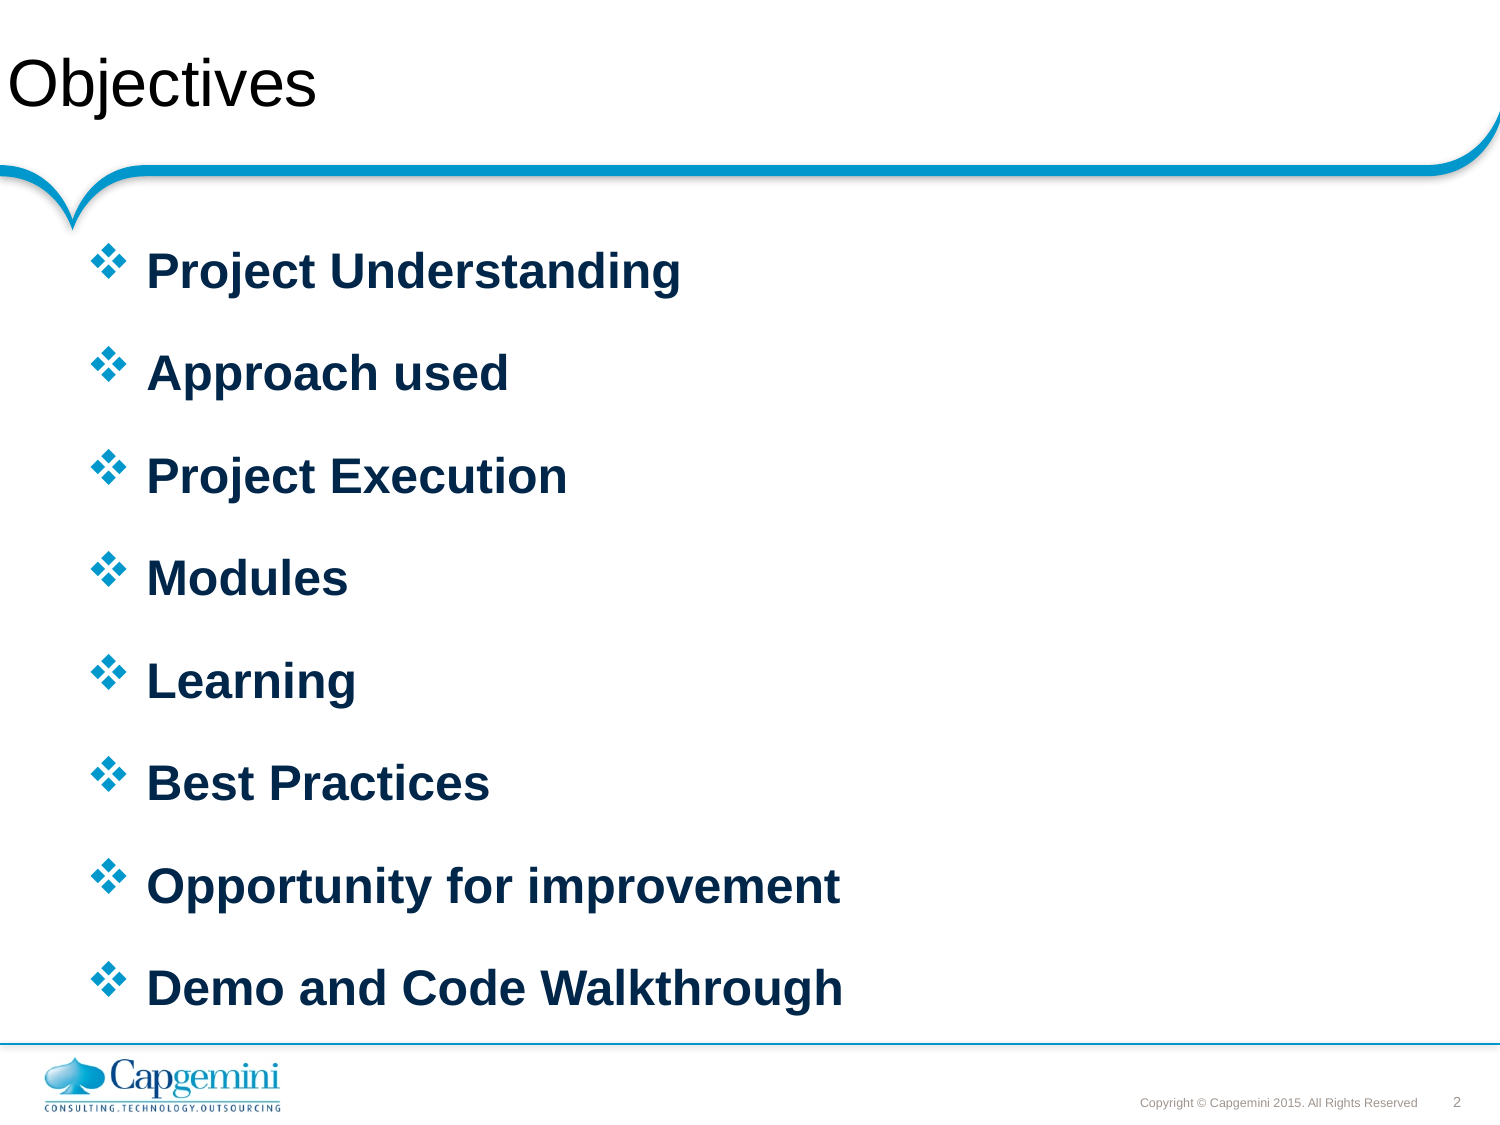

# Objectives
 Project Understanding
 Approach used
 Project Execution
 Modules
 Learning
 Best Practices
 Opportunity for improvement
 Demo and Code Walkthrough